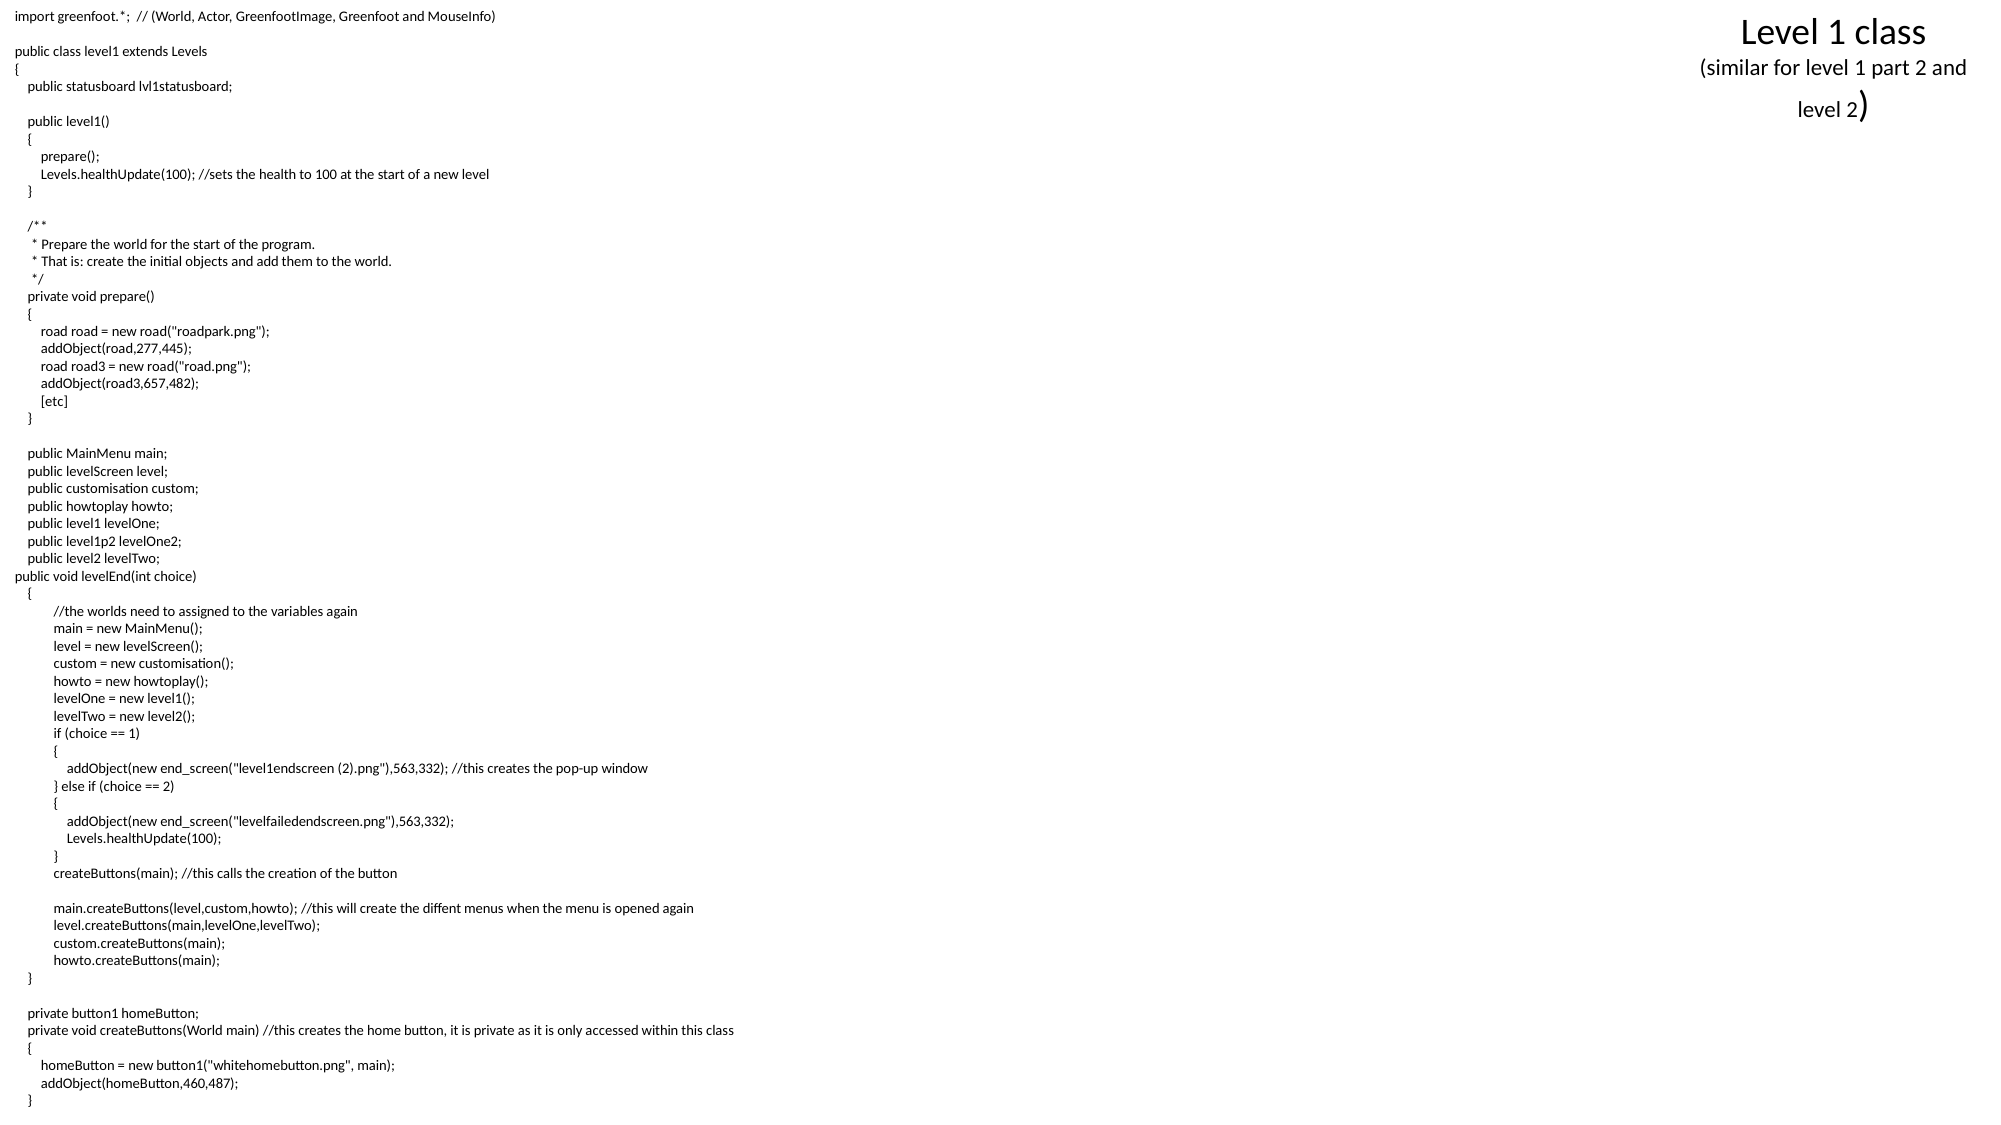

import greenfoot.*;  // (World, Actor, GreenfootImage, Greenfoot and MouseInfo)

public class level1 extends Levels
{
    public statusboard lvl1statusboard;

    public level1()
    {
        prepare();
        Levels.healthUpdate(100); //sets the health to 100 at the start of a new level
    }

    /**
     * Prepare the world for the start of the program.
     * That is: create the initial objects and add them to the world.
     */
    private void prepare()
    {
        road road = new road("roadpark.png");
        addObject(road,277,445);
        road road3 = new road("road.png");
        addObject(road3,657,482);
        [etc]
    }

    public MainMenu main;
    public levelScreen level;
    public customisation custom;
    public howtoplay howto;
    public level1 levelOne;
    public level1p2 levelOne2;
    public level2 levelTwo;
public void levelEnd(int choice)
    {
            //the worlds need to assigned to the variables again
            main = new MainMenu();
            level = new levelScreen();
            custom = new customisation();
            howto = new howtoplay();
            levelOne = new level1();
            levelTwo = new level2();
            if (choice == 1)
            {
                addObject(new end_screen("level1endscreen (2).png"),563,332); //this creates the pop-up window
            } else if (choice == 2)
            {
                addObject(new end_screen("levelfailedendscreen.png"),563,332);
                Levels.healthUpdate(100);
            }
            createButtons(main); //this calls the creation of the button

            main.createButtons(level,custom,howto); //this will create the diffent menus when the menu is opened again
            level.createButtons(main,levelOne,levelTwo);
            custom.createButtons(main);
            howto.createButtons(main);
    }

    private button1 homeButton;
    private void createButtons(World main) //this creates the home button, it is private as it is only accessed within this class
    {
        homeButton = new button1("whitehomebutton.png", main);
        addObject(homeButton,460,487);
    }
Level 1 class
(similar for level 1 part 2 and level 2)